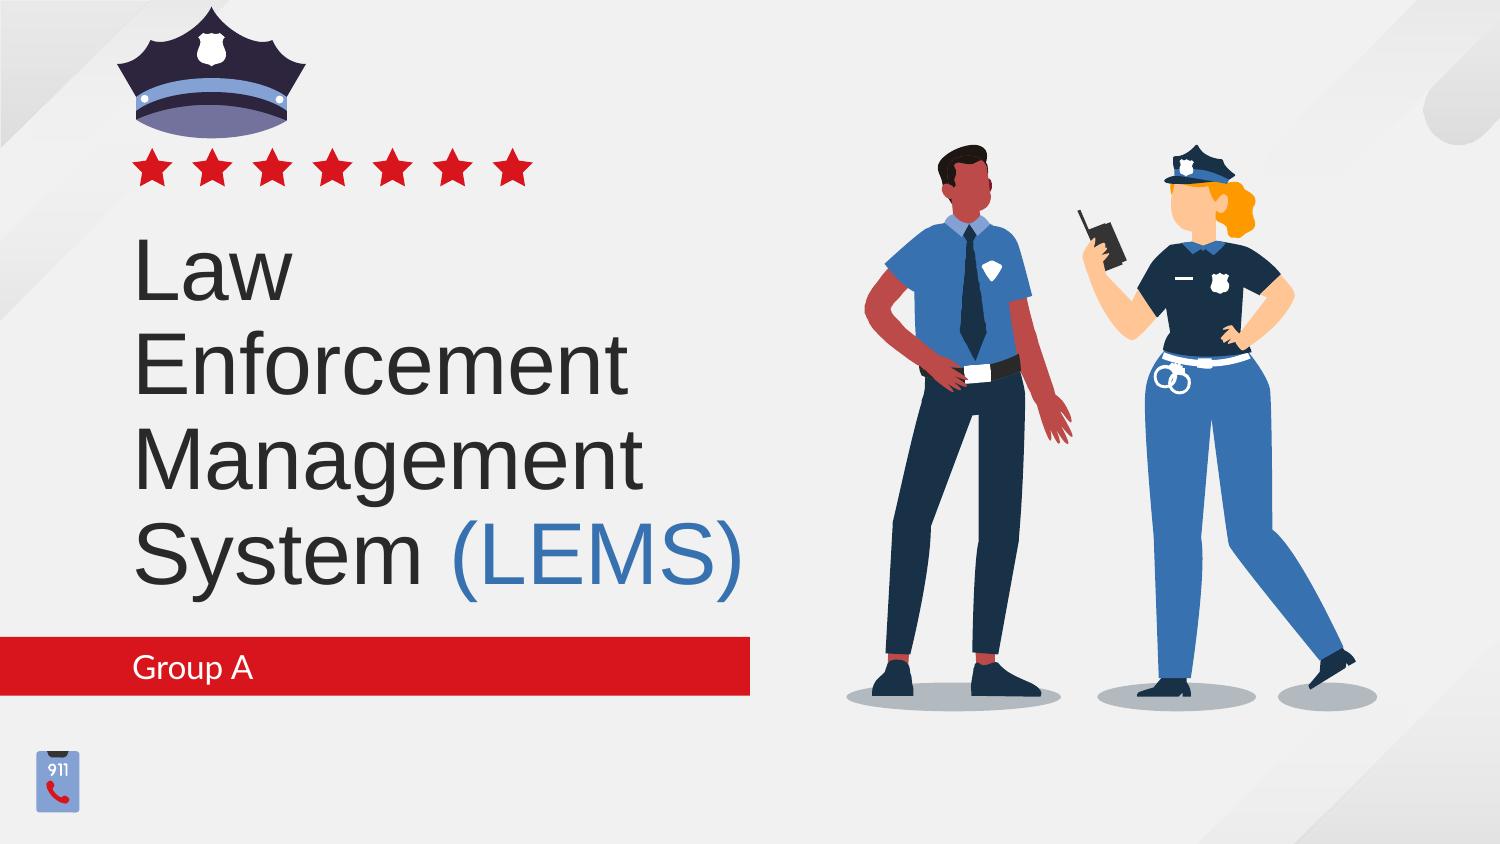

# Law Enforcement Management System (LEMS)

Group A